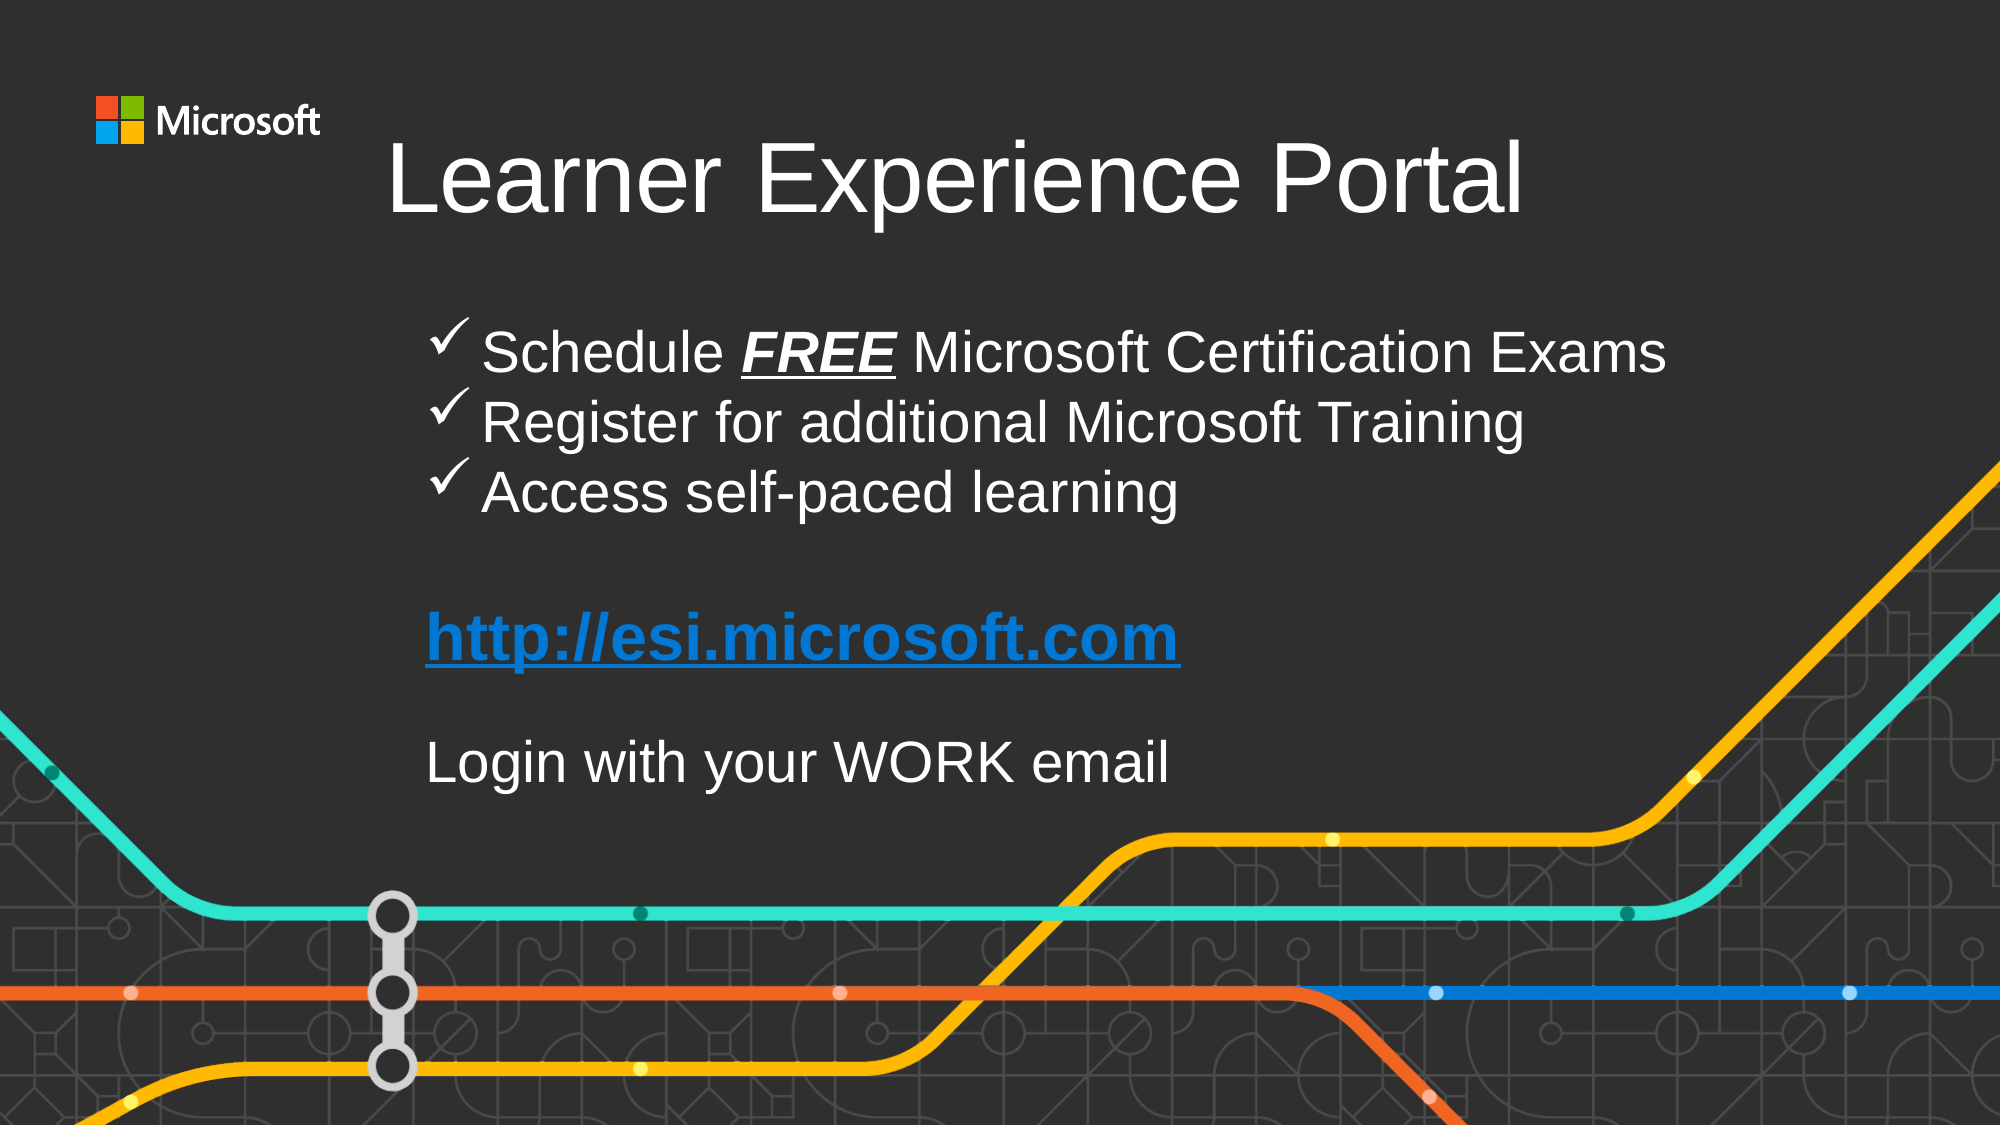

# Learner Experience Portal
Schedule FREE Microsoft Certification Exams
Register for additional Microsoft Training
Access self-paced learning

http://esi.microsoft.com

Login with your WORK email